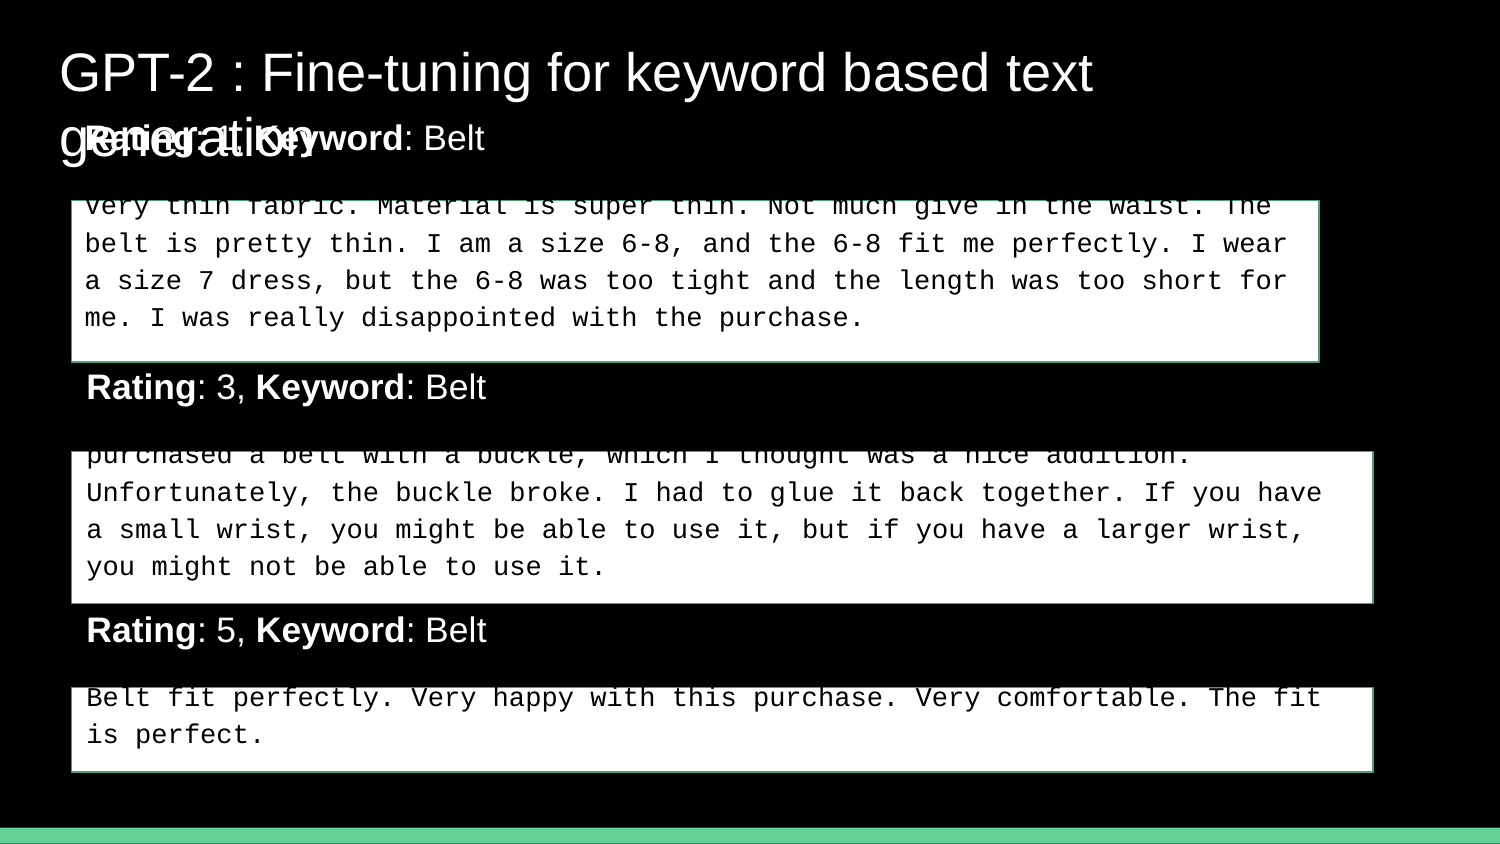

GPT-2 : Fine-tuning for keyword based text generation

Rating: 1, Keyword: Belt
Very thin fabric. Material is super thin. Not much give in the waist. The belt is pretty thin. I am a size 6-8, and the 6-8 fit me perfectly. I wear a size 7 dress, but the 6-8 was too tight and the length was too short for me. I was really disappointed with the purchase.

Rating: 3, Keyword: Belt
purchased a belt with a buckle, which I thought was a nice addition. Unfortunately, the buckle broke. I had to glue it back together. If you have a small wrist, you might be able to use it, but if you have a larger wrist, you might not be able to use it.

Rating: 5, Keyword: Belt
Belt fit perfectly. Very happy with this purchase. Very comfortable. The fit is perfect.